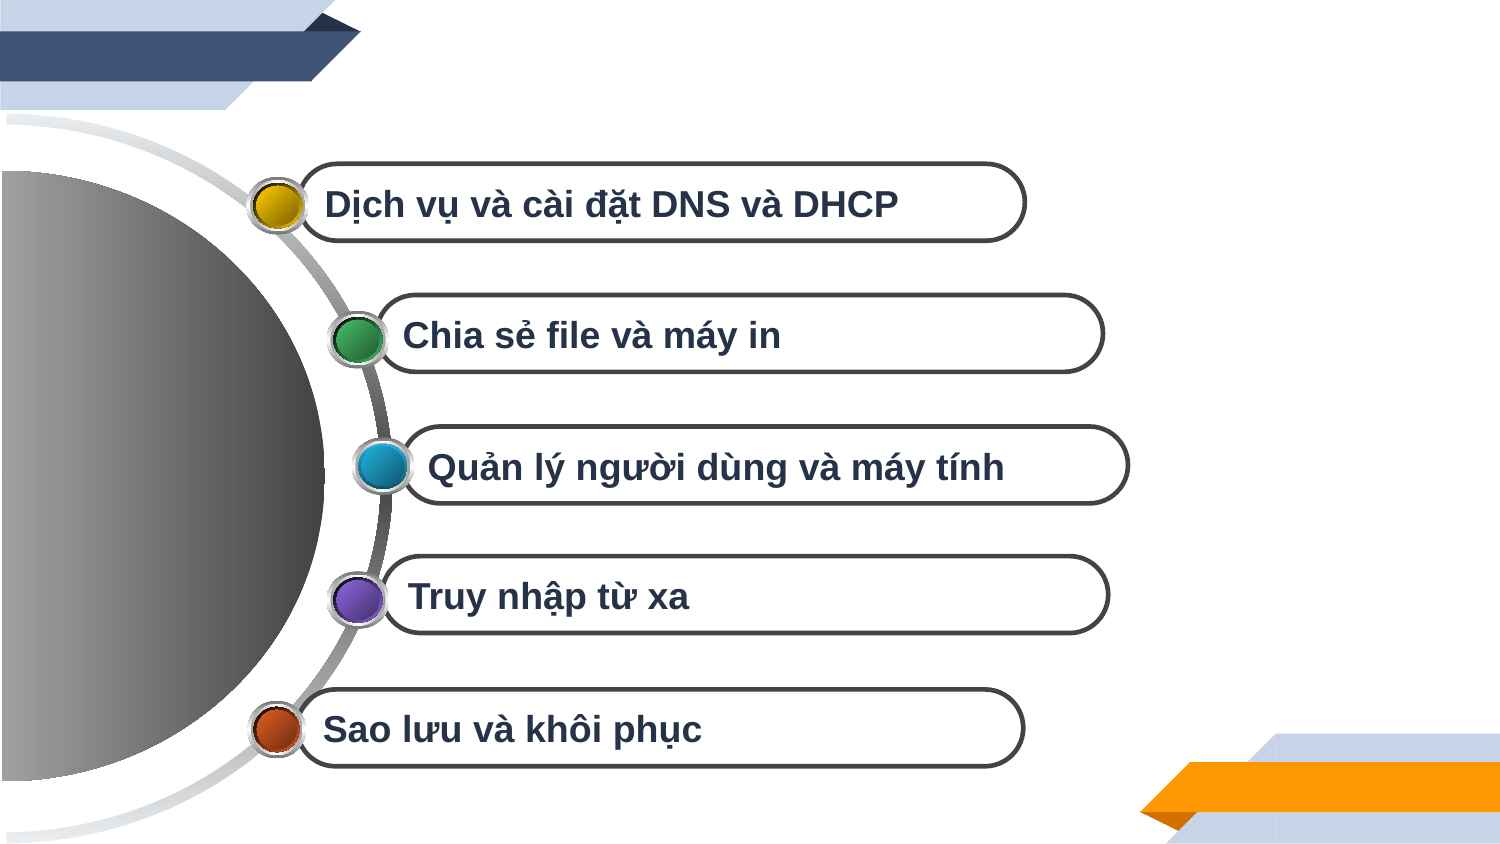

Dịch vụ và cài đặt DNS và DHCP

Chia sẻ file và máy in

Quản lý người dùng và máy tính

Truy nhập từ xa

Sao lưu và khôi phục